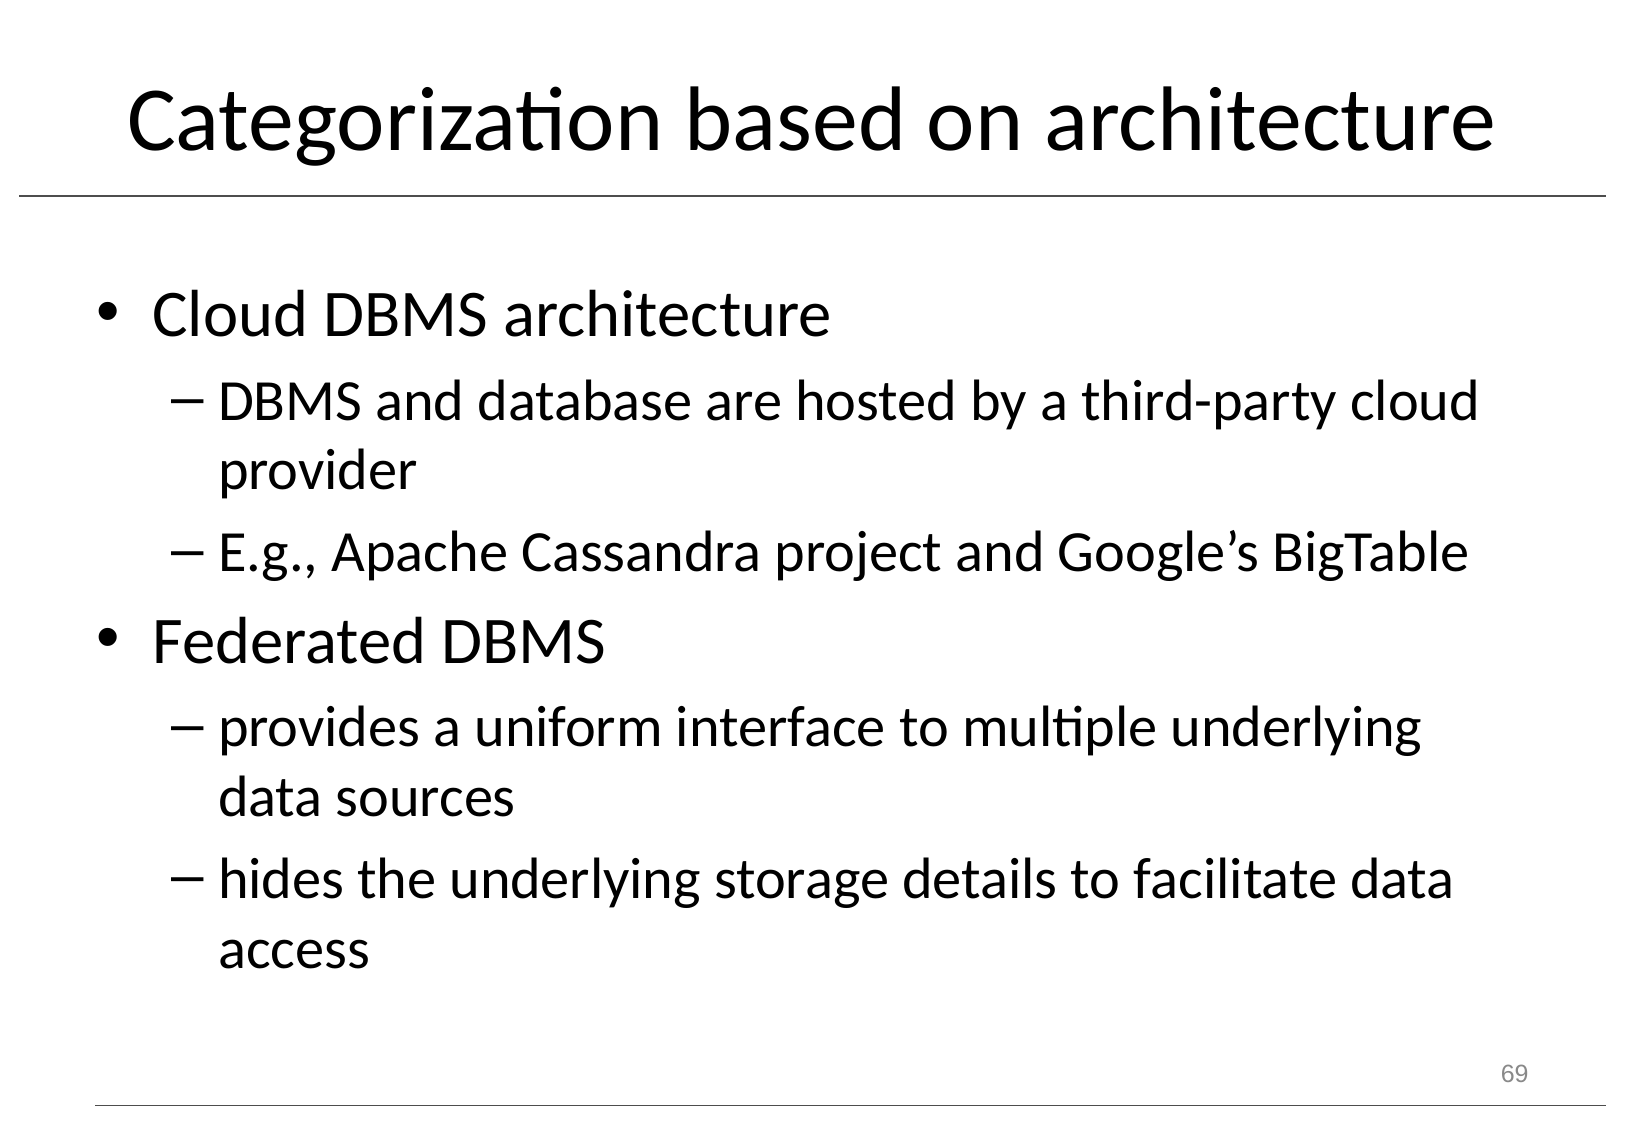

# Categorization based on architecture
Cloud DBMS architecture
DBMS and database are hosted by a third-party cloud provider
E.g., Apache Cassandra project and Google’s BigTable
Federated DBMS
provides a uniform interface to multiple underlying data sources
hides the underlying storage details to facilitate data access
69